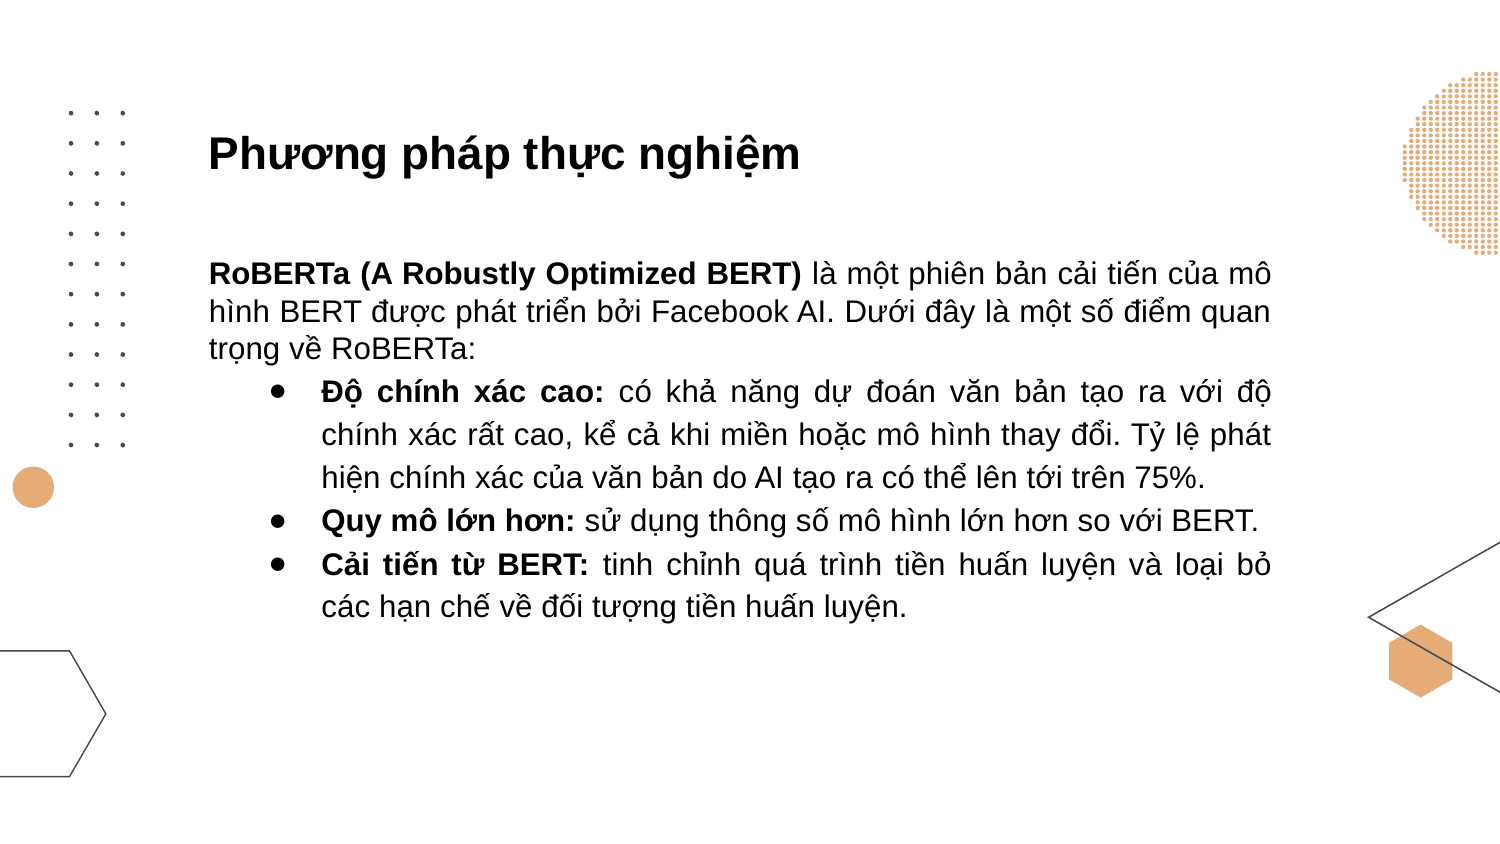

Phương pháp thực nghiệm
RoBERTa (A Robustly Optimized BERT) là một phiên bản cải tiến của mô hình BERT được phát triển bởi Facebook AI. Dưới đây là một số điểm quan trọng về RoBERTa:
Độ chính xác cao: có khả năng dự đoán văn bản tạo ra với độ chính xác rất cao, kể cả khi miền hoặc mô hình thay đổi. Tỷ lệ phát hiện chính xác của văn bản do AI tạo ra có thể lên tới trên 75%.
Quy mô lớn hơn: sử dụng thông số mô hình lớn hơn so với BERT.
Cải tiến từ BERT: tinh chỉnh quá trình tiền huấn luyện và loại bỏ các hạn chế về đối tượng tiền huấn luyện.